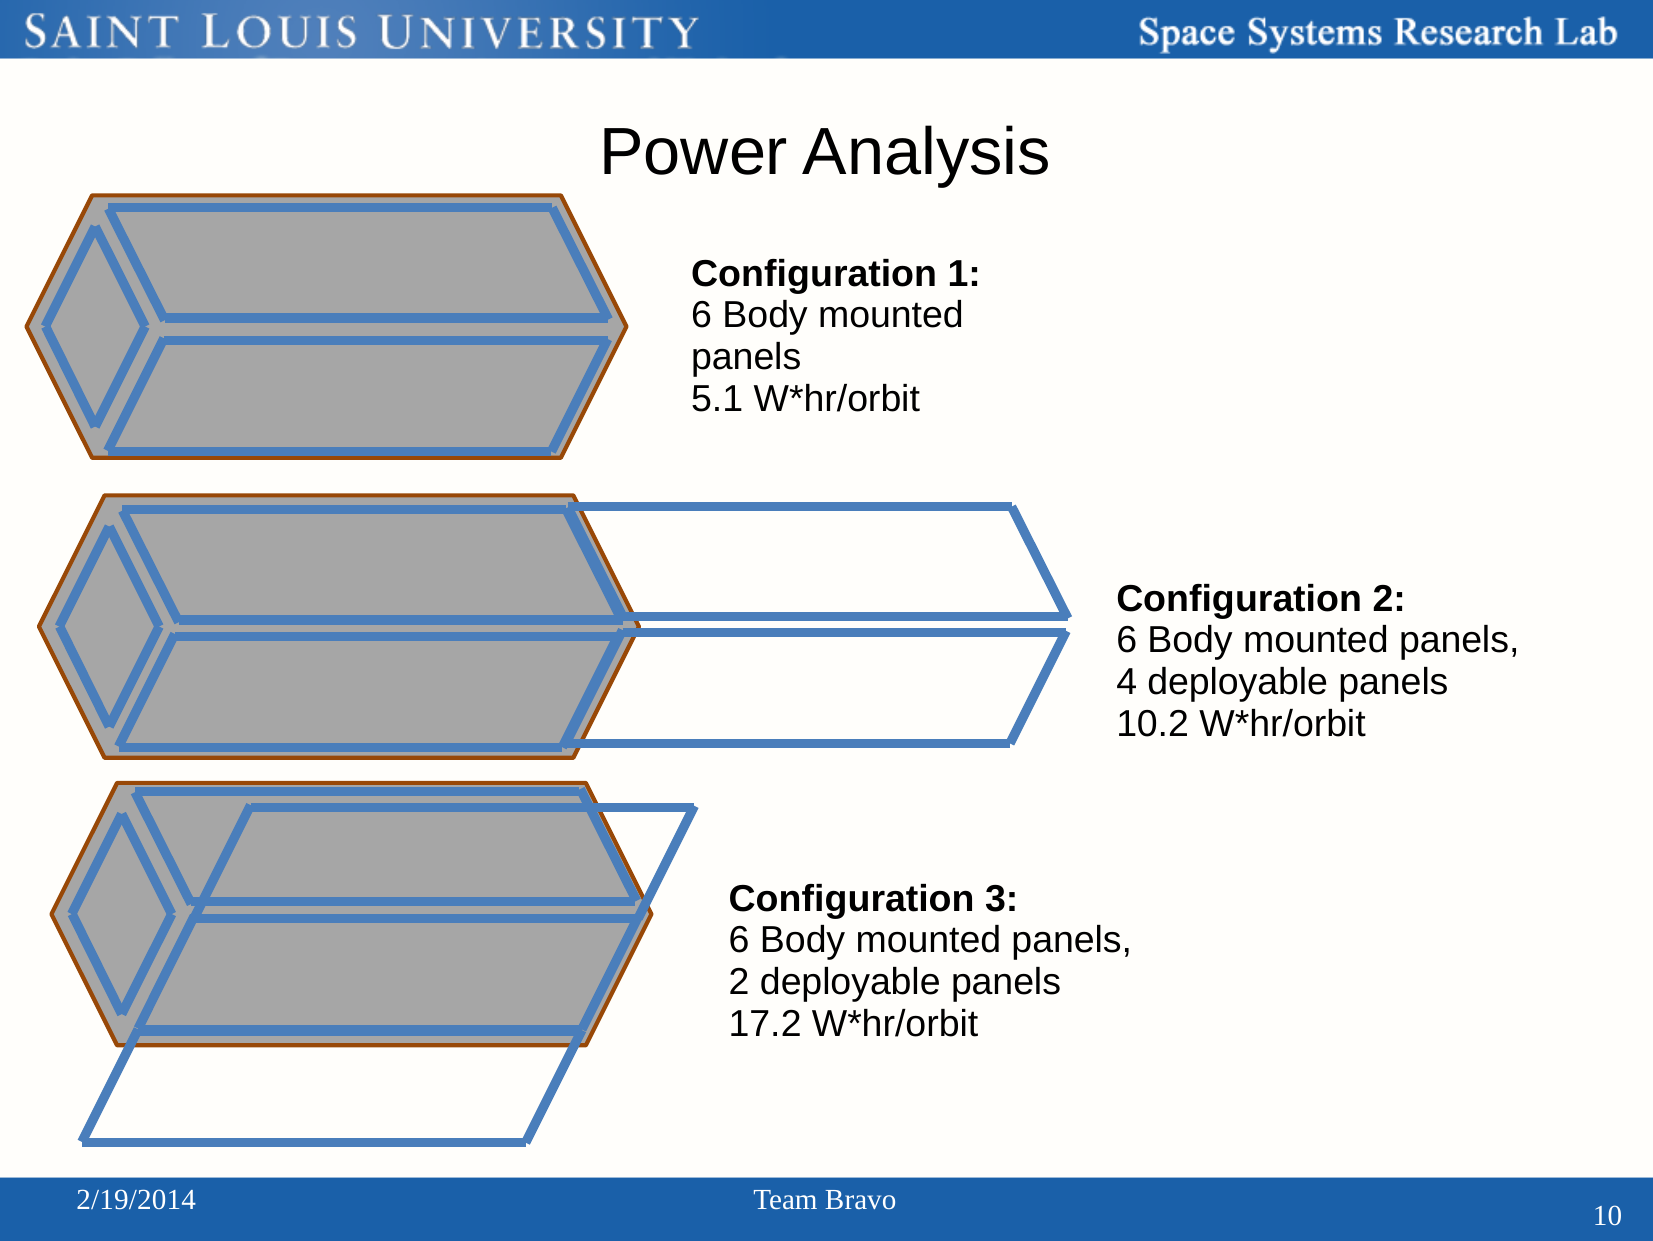

# Power Analysis

Configuration 1:
6 Body mounted panels
5.1 W*hr/orbit
Configuration 2:
6 Body mounted panels,
4 deployable panels
10.2 W*hr/orbit

Configuration 3:
6 Body mounted panels,
2 deployable panels
17.2 W*hr/orbit
2/19/2014
Team Bravo
10